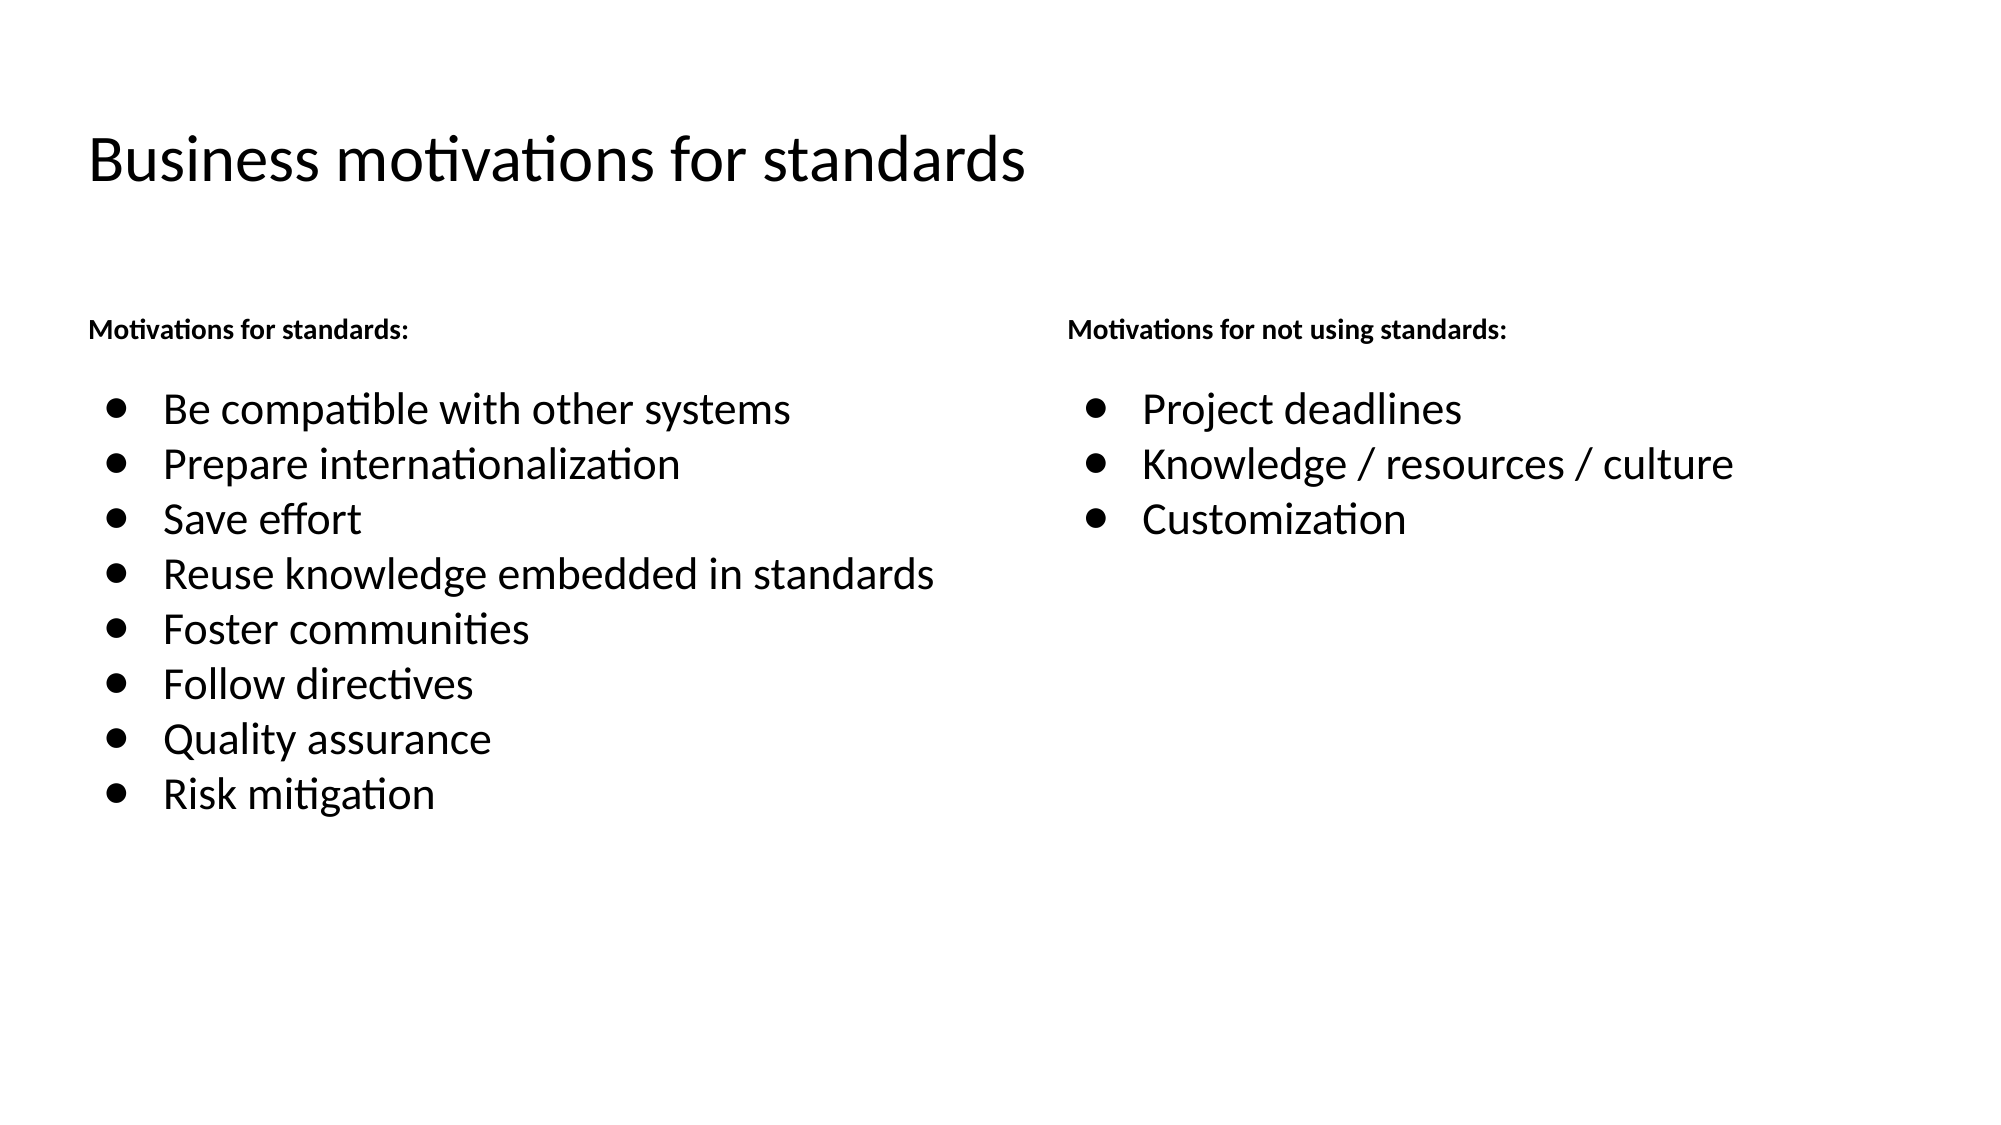

# Business motivations for standards
Motivations for standards:
Be compatible with other systems
Prepare internationalization
Save effort
Reuse knowledge embedded in standards
Foster communities
Follow directives
Quality assurance
Risk mitigation
Motivations for not using standards:
Project deadlines
Knowledge / resources / culture
Customization